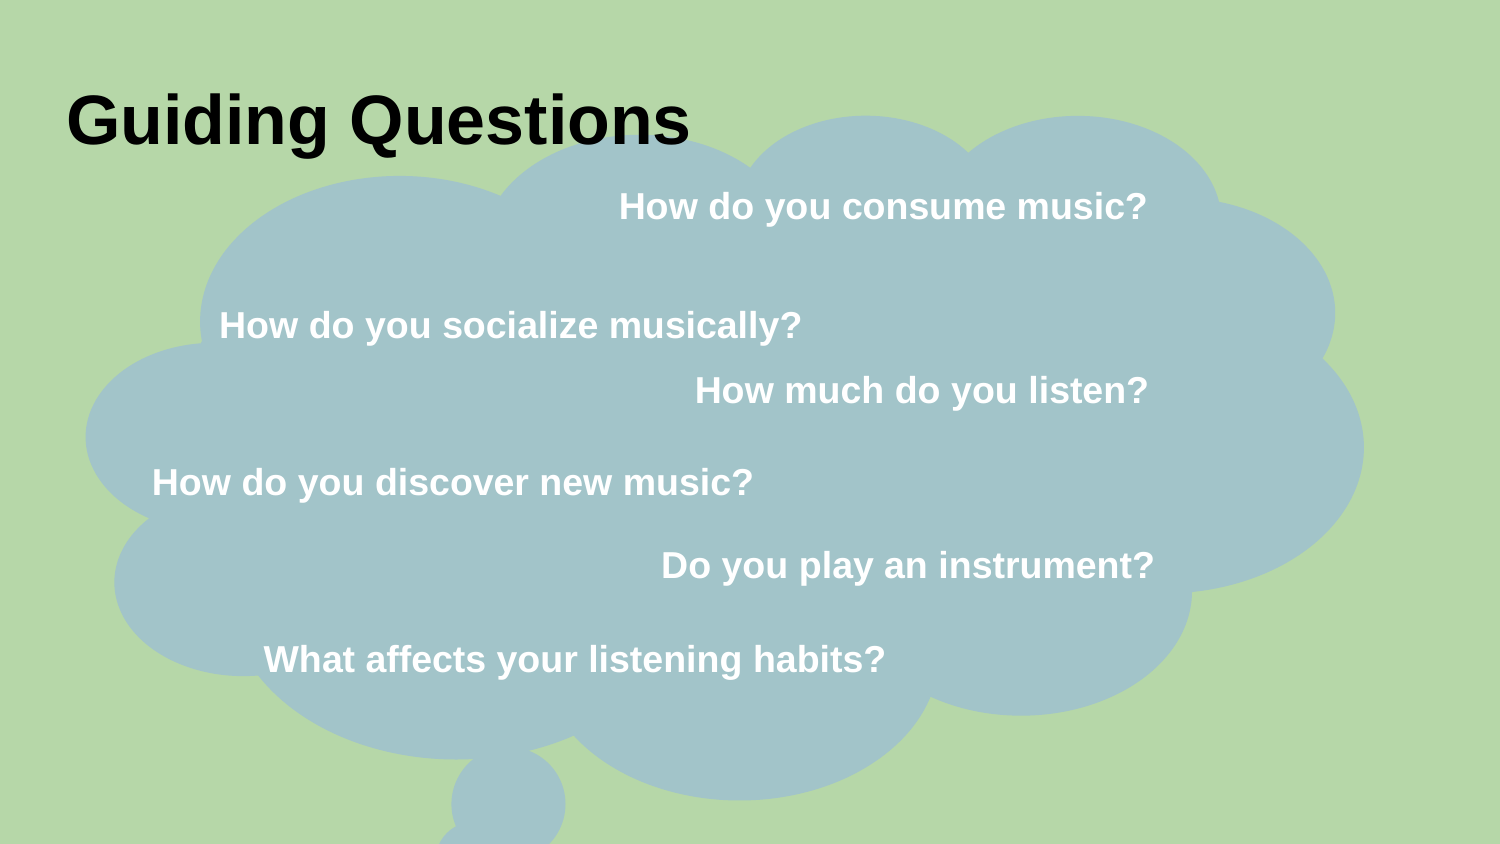

# Guiding Questions

How do you consume music?
How do you socialize musically?
How much do you listen?
How do you discover new music?
Do you play an instrument?
What affects your listening habits?